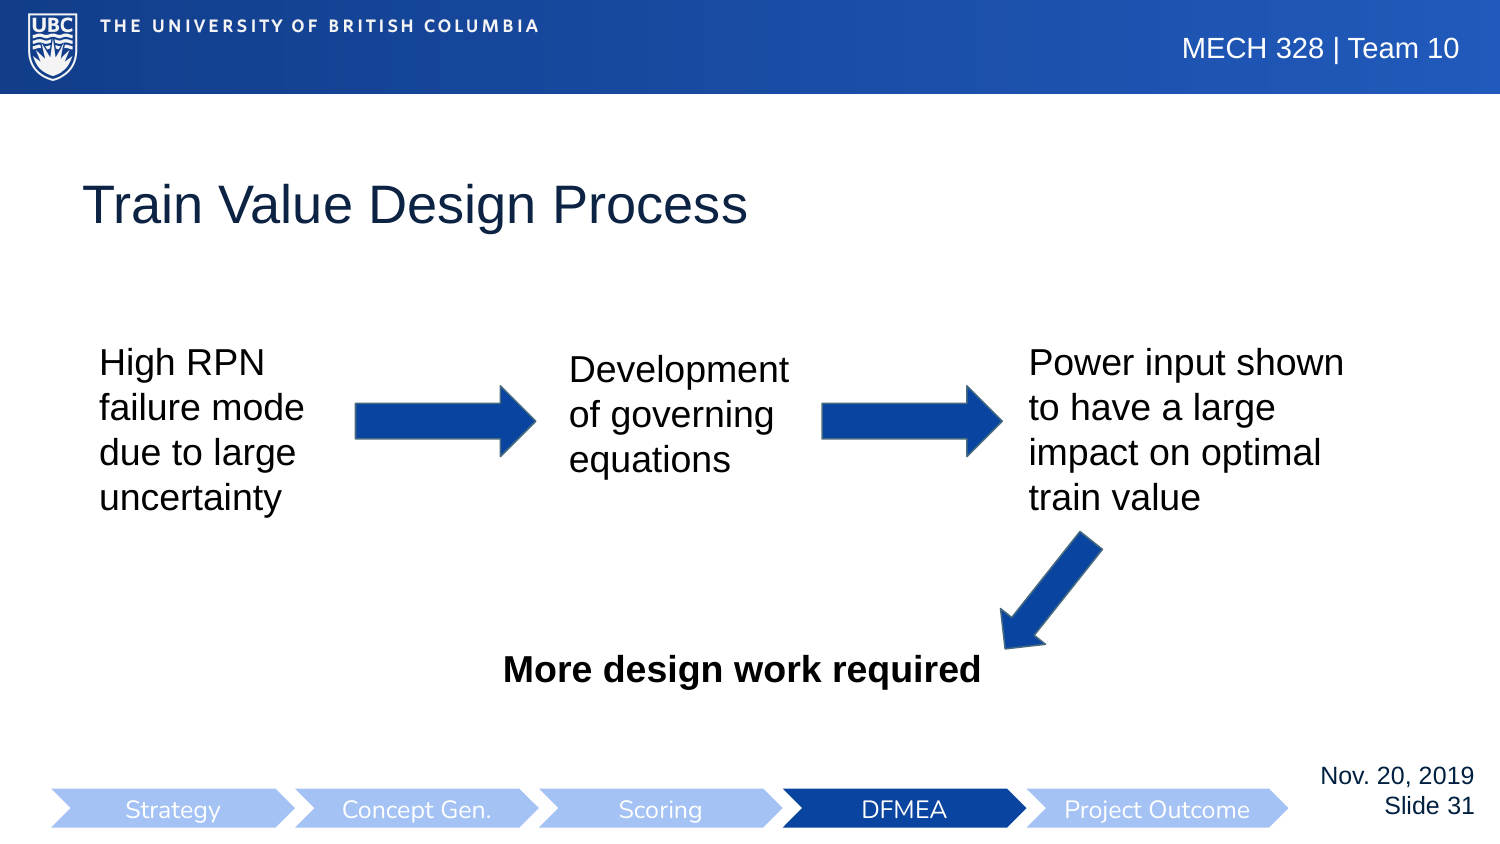

Train Value Design Process
High RPN failure mode due to large uncertainty
Power input shown to have a large impact on optimal train value

Development of governing equations

More design work required
Strategy
Concept Gen.
Scoring
DFMEA
Project Outcome